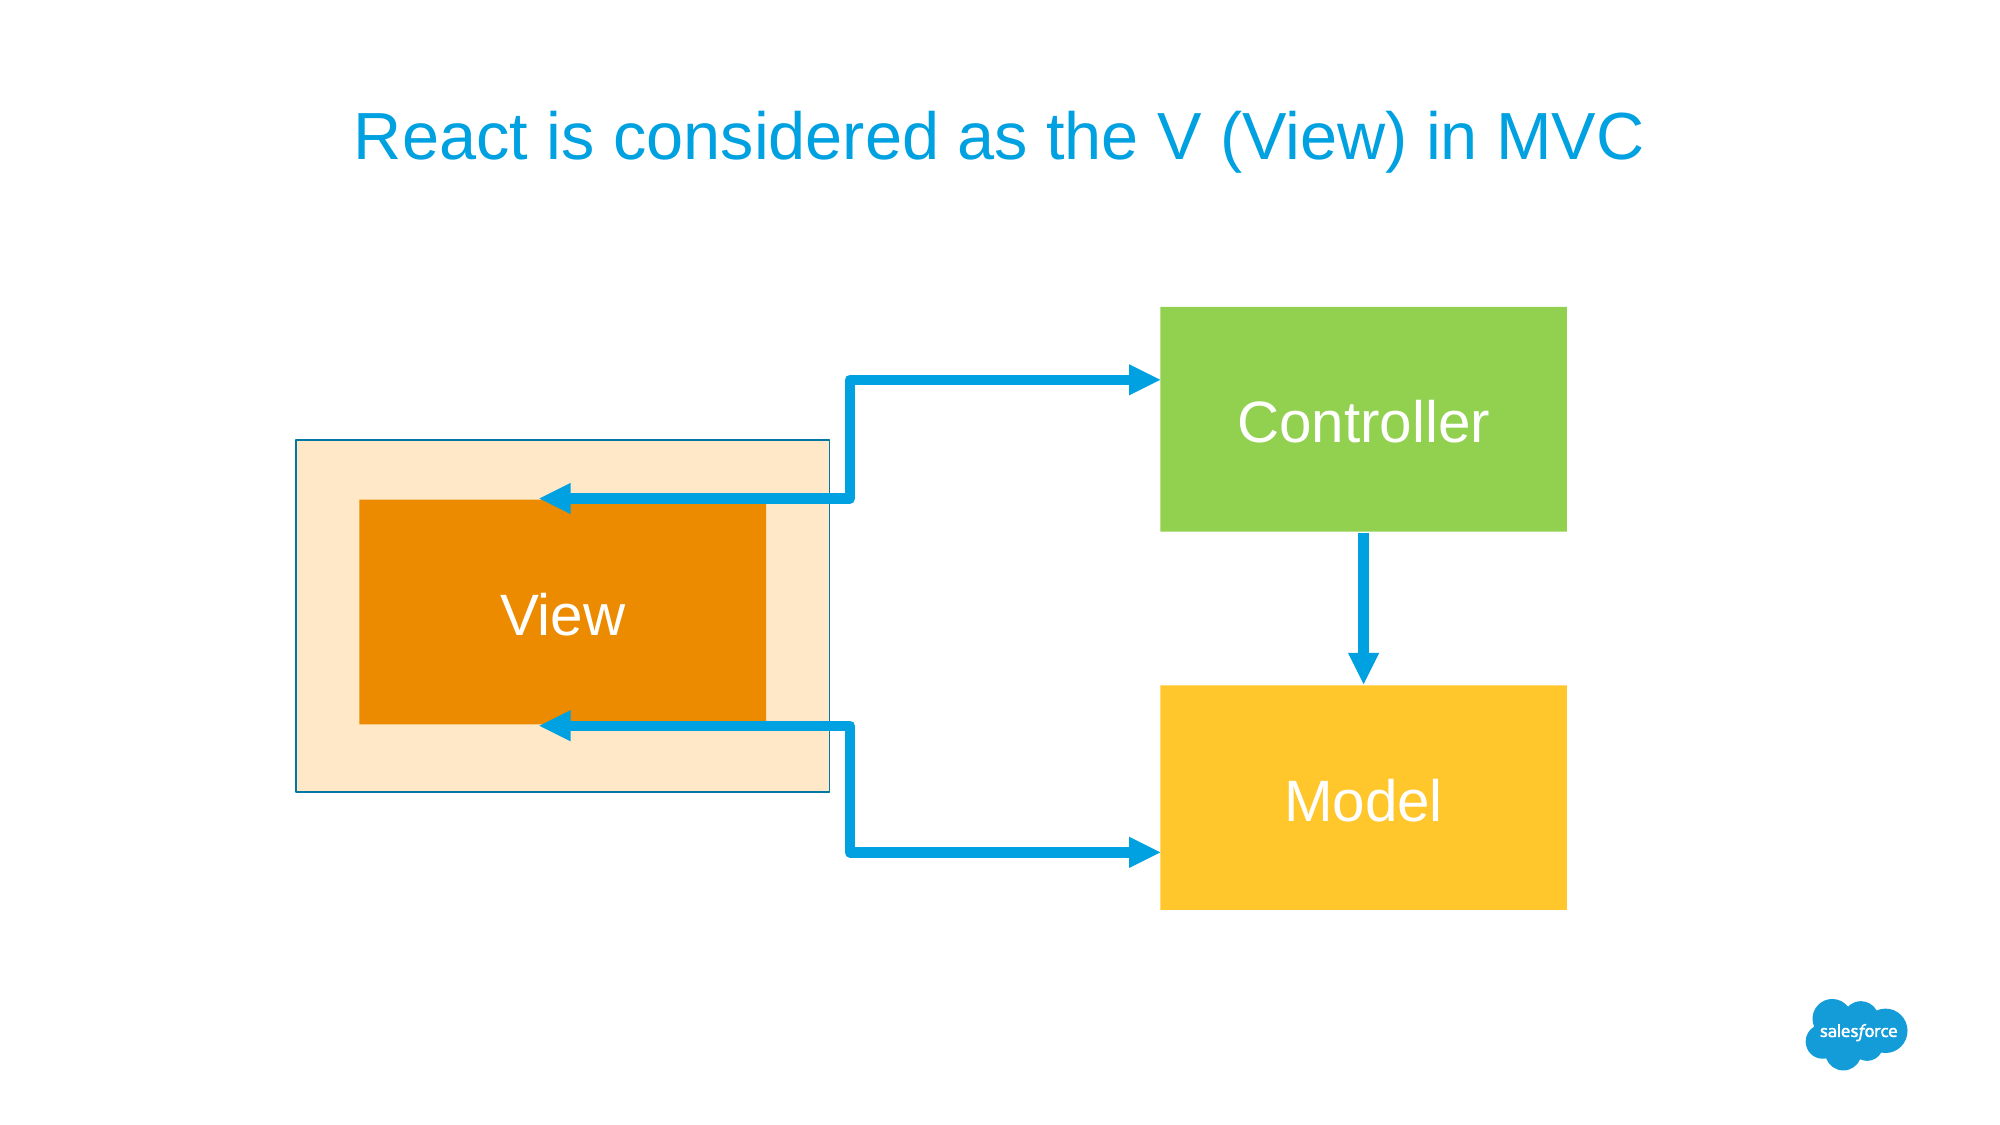

# React is considered as the V (View) in MVC

Controller

View

Model